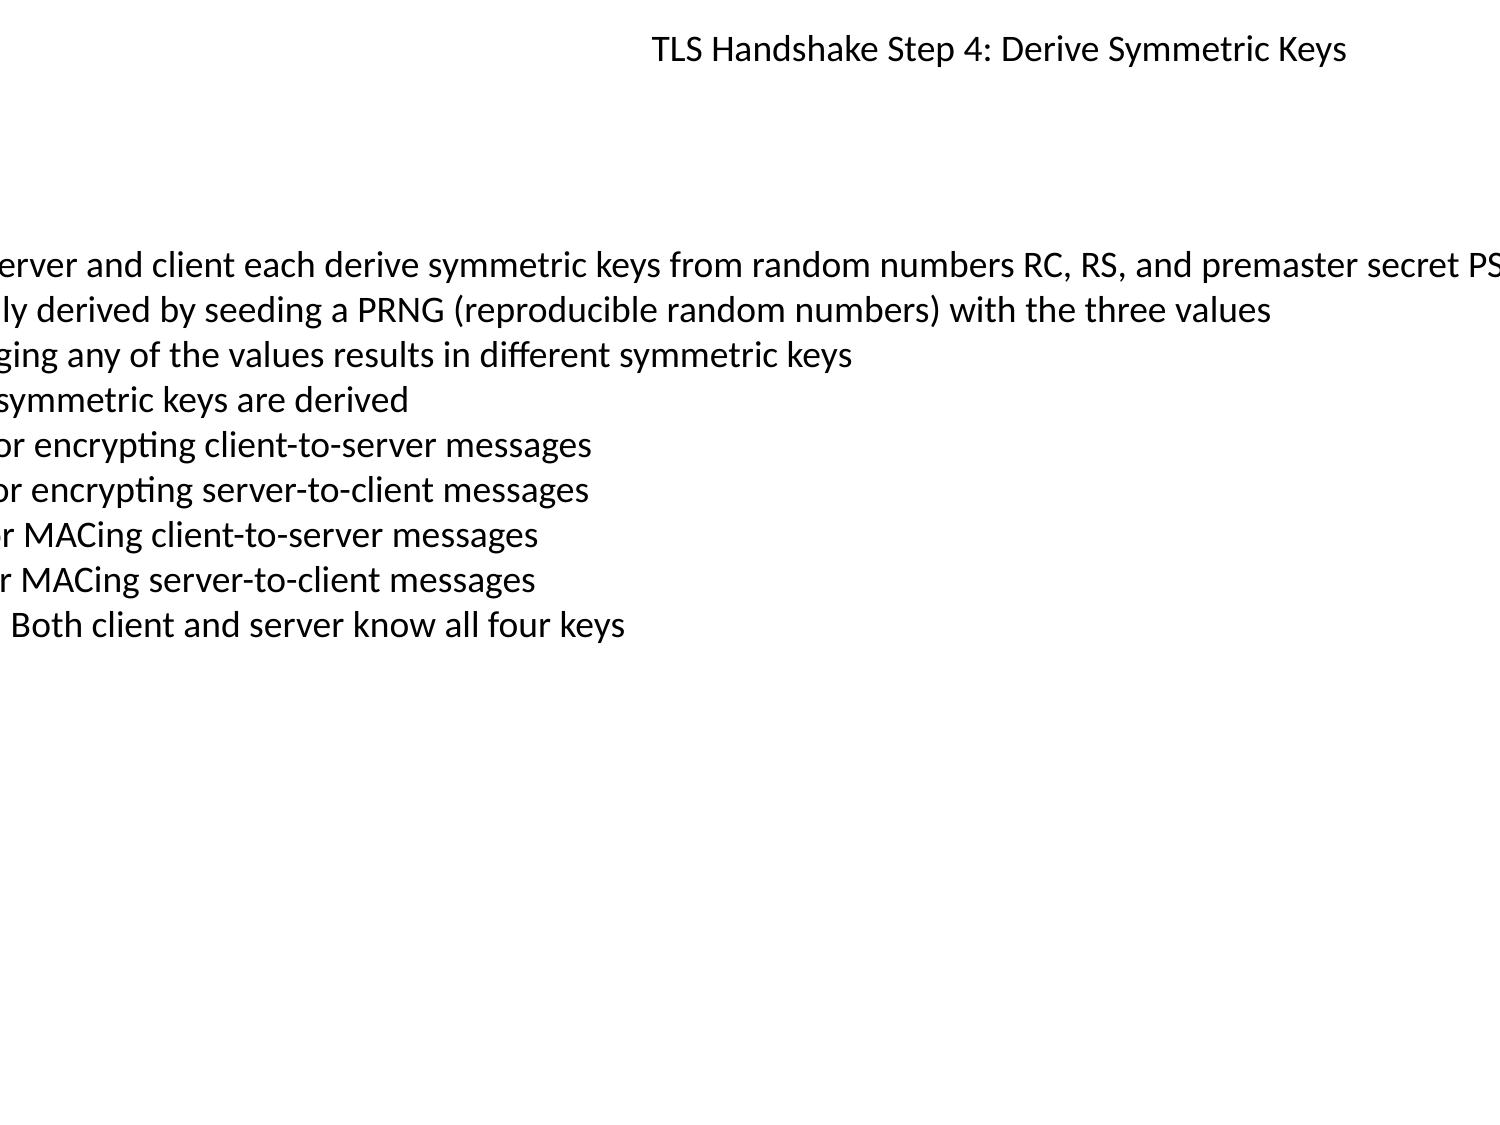

TLS Handshake Step 4: Derive Symmetric Keys
The server and client each derive symmetric keys from random numbers RC, RS, and premaster secret PS
Usually derived by seeding a PRNG (reproducible random numbers) with the three values
Changing any of the values results in different symmetric keys
Four symmetric keys are derived
CC: For encrypting client-to-server messages
CS: For encrypting server-to-client messages
IC: For MACing client-to-server messages
IS: For MACing server-to-client messages
Note: Both client and server know all four keys